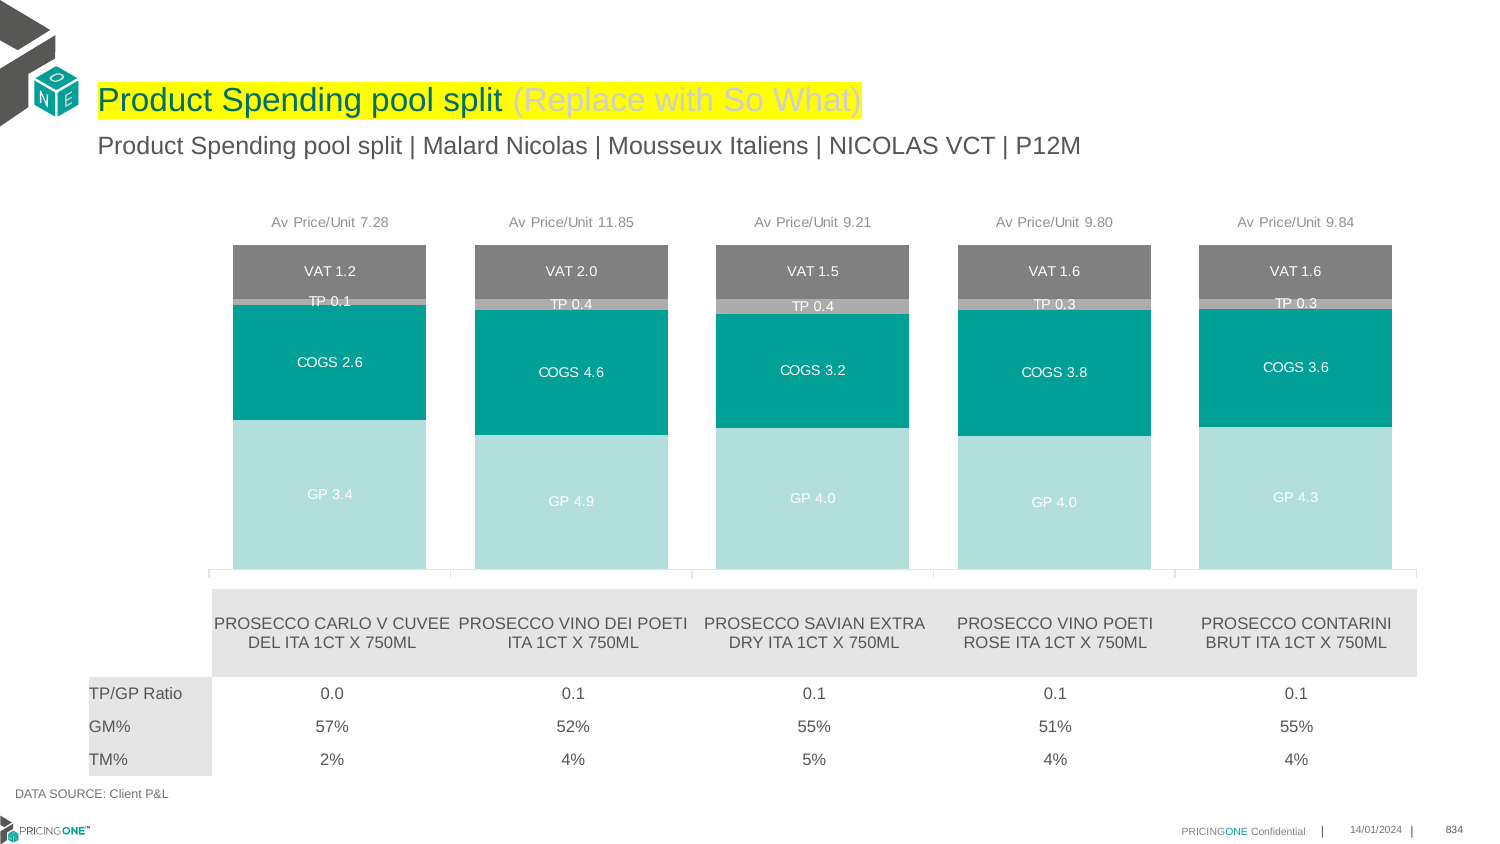

# Product Spending pool split (Replace with So What)
Product Spending pool split | Malard Nicolas | Mousseux Italiens | NICOLAS VCT | P12M

### Chart

| Category | GP | COGS | TP | VAT |
|---|---|---|---|---|
| Av Price/Unit 7.28 | 3.35070298799218 | 2.5751190728846693 | 0.1430134599273929 | 1.21376710416085 |
| Av Price/Unit 11.85 | 4.895587307455329 | 4.573877449168208 | 0.4021912918463766 | 1.9743273772848626 |
| Av Price/Unit 9.21 | 4.023290719499478 | 3.230824921793535 | 0.4170696211331242 | 1.5342370524852273 |
| Av Price/Unit 9.80 | 4.016246683046684 | 3.8099324324324324 | 0.33721154791154984 | 1.6326781326781317 |
| Av Price/Unit 9.84 | 4.326500000000001 | 3.5724000000000005 | 0.2984789115646258 | 1.6394557823129252 |
|  | PROSECCO CARLO V CUVEE DEL ITA 1CT X 750ML | PROSECCO VINO DEI POETI ITA 1CT X 750ML | PROSECCO SAVIAN EXTRA DRY ITA 1CT X 750ML | PROSECCO VINO POETI ROSE ITA 1CT X 750ML | PROSECCO CONTARINI BRUT ITA 1CT X 750ML |
| --- | --- | --- | --- | --- | --- |
| TP/GP Ratio | 0.0 | 0.1 | 0.1 | 0.1 | 0.1 |
| GM% | 57% | 52% | 55% | 51% | 55% |
| TM% | 2% | 4% | 5% | 4% | 4% |
DATA SOURCE: Client P&L

14/01/2024
834